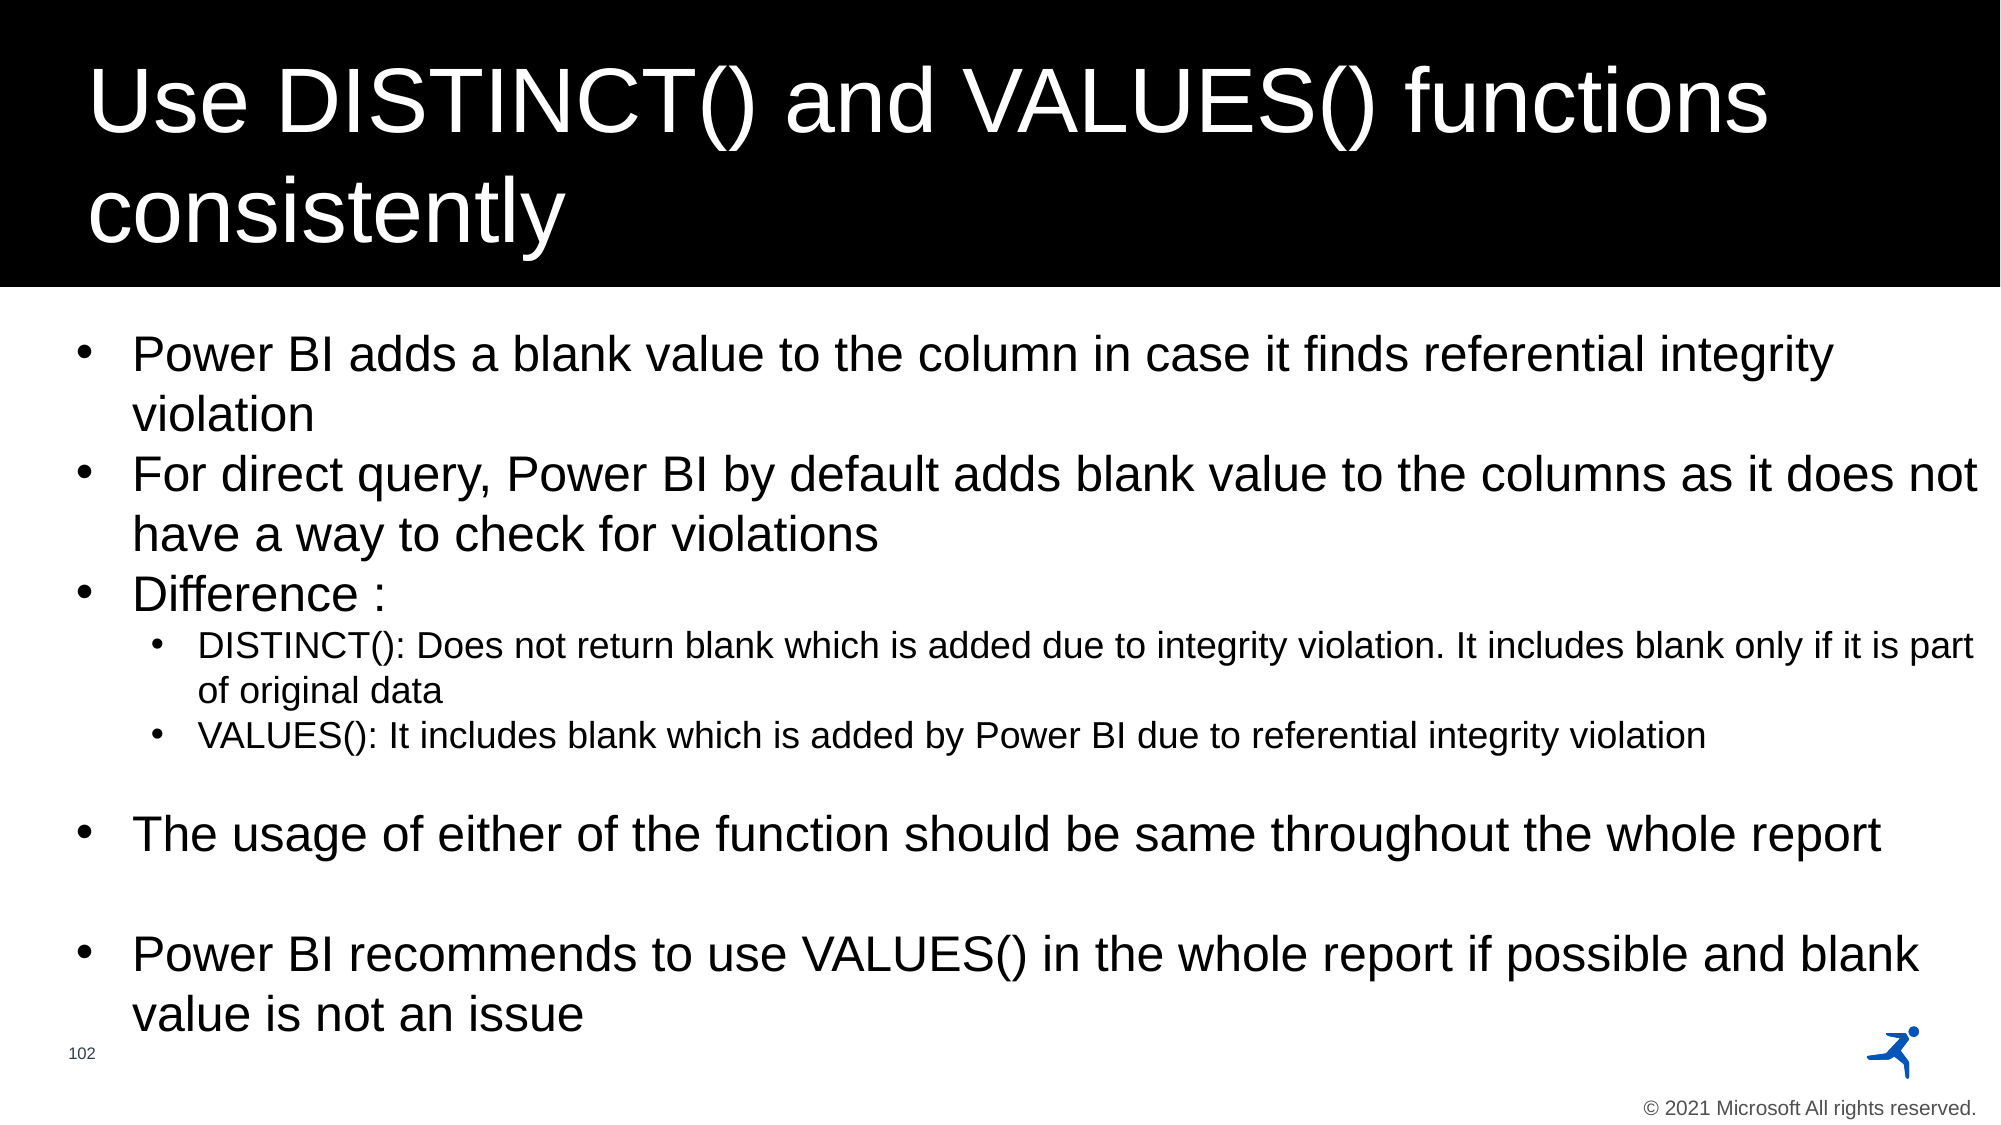

Use DISTINCT() and VALUES() functions consistently
Power BI adds a blank value to the column in case it finds referential integrity violation
For direct query, Power BI by default adds blank value to the columns as it does not have a way to check for violations
Difference :
DISTINCT(): Does not return blank which is added due to integrity violation. It includes blank only if it is part of original data
VALUES(): It includes blank which is added by Power BI due to referential integrity violation

The usage of either of the function should be same throughout the whole report

Power BI recommends to use VALUES() in the whole report if possible and blank value is not an issue

© 2021 Microsoft All rights reserved.